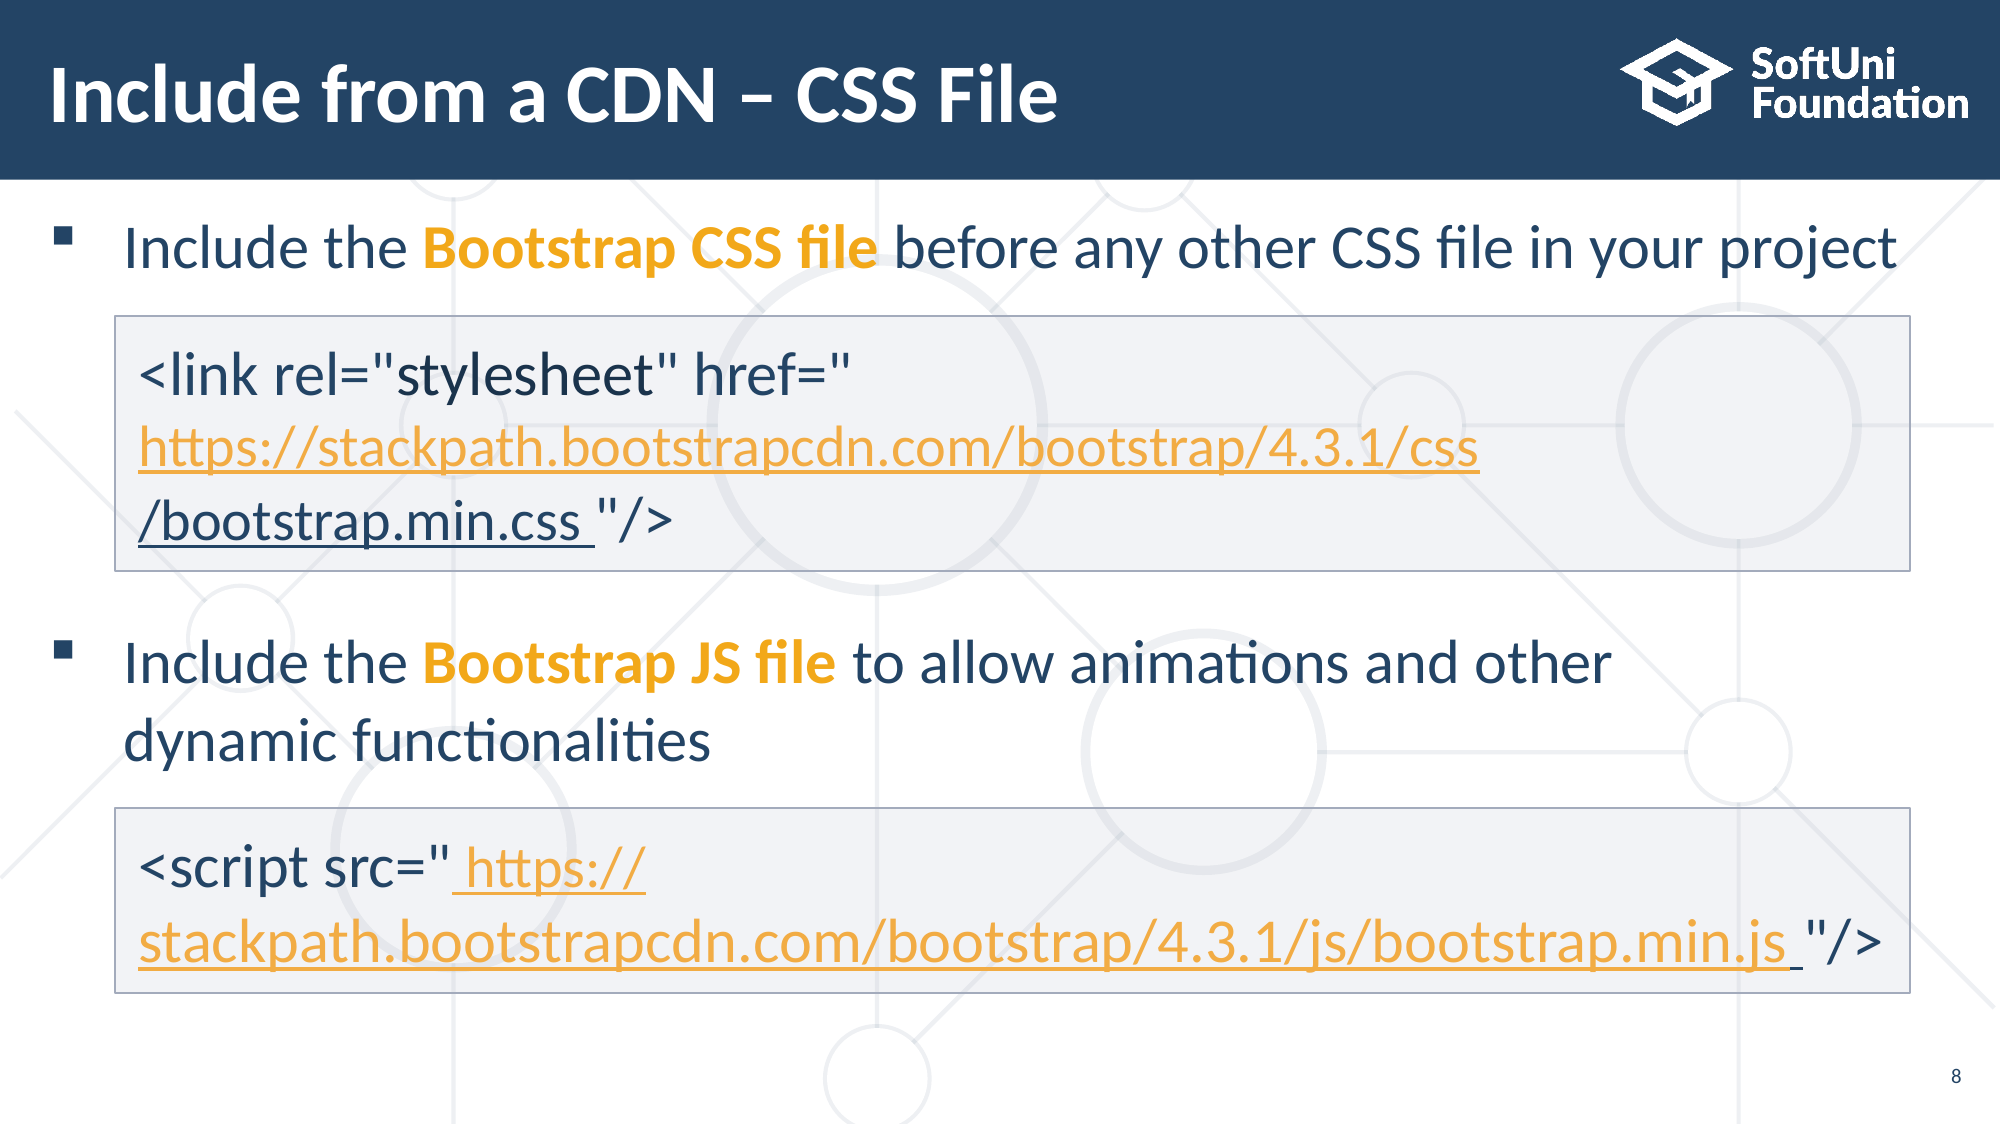

# Include from a CDN – CSS File
Include the Bootstrap CSS file before any other CSS file in your project

Include the Bootstrap JS file to allow animations and other
dynamic functionalities
<link rel="stylesheet" href="https://stackpath.bootstrapcdn.com/bootstrap/4.3.1/css/bootstrap.min.css "/>
<script src=" https://stackpath.bootstrapcdn.com/bootstrap/4.3.1/js/bootstrap.min.js "/>
8